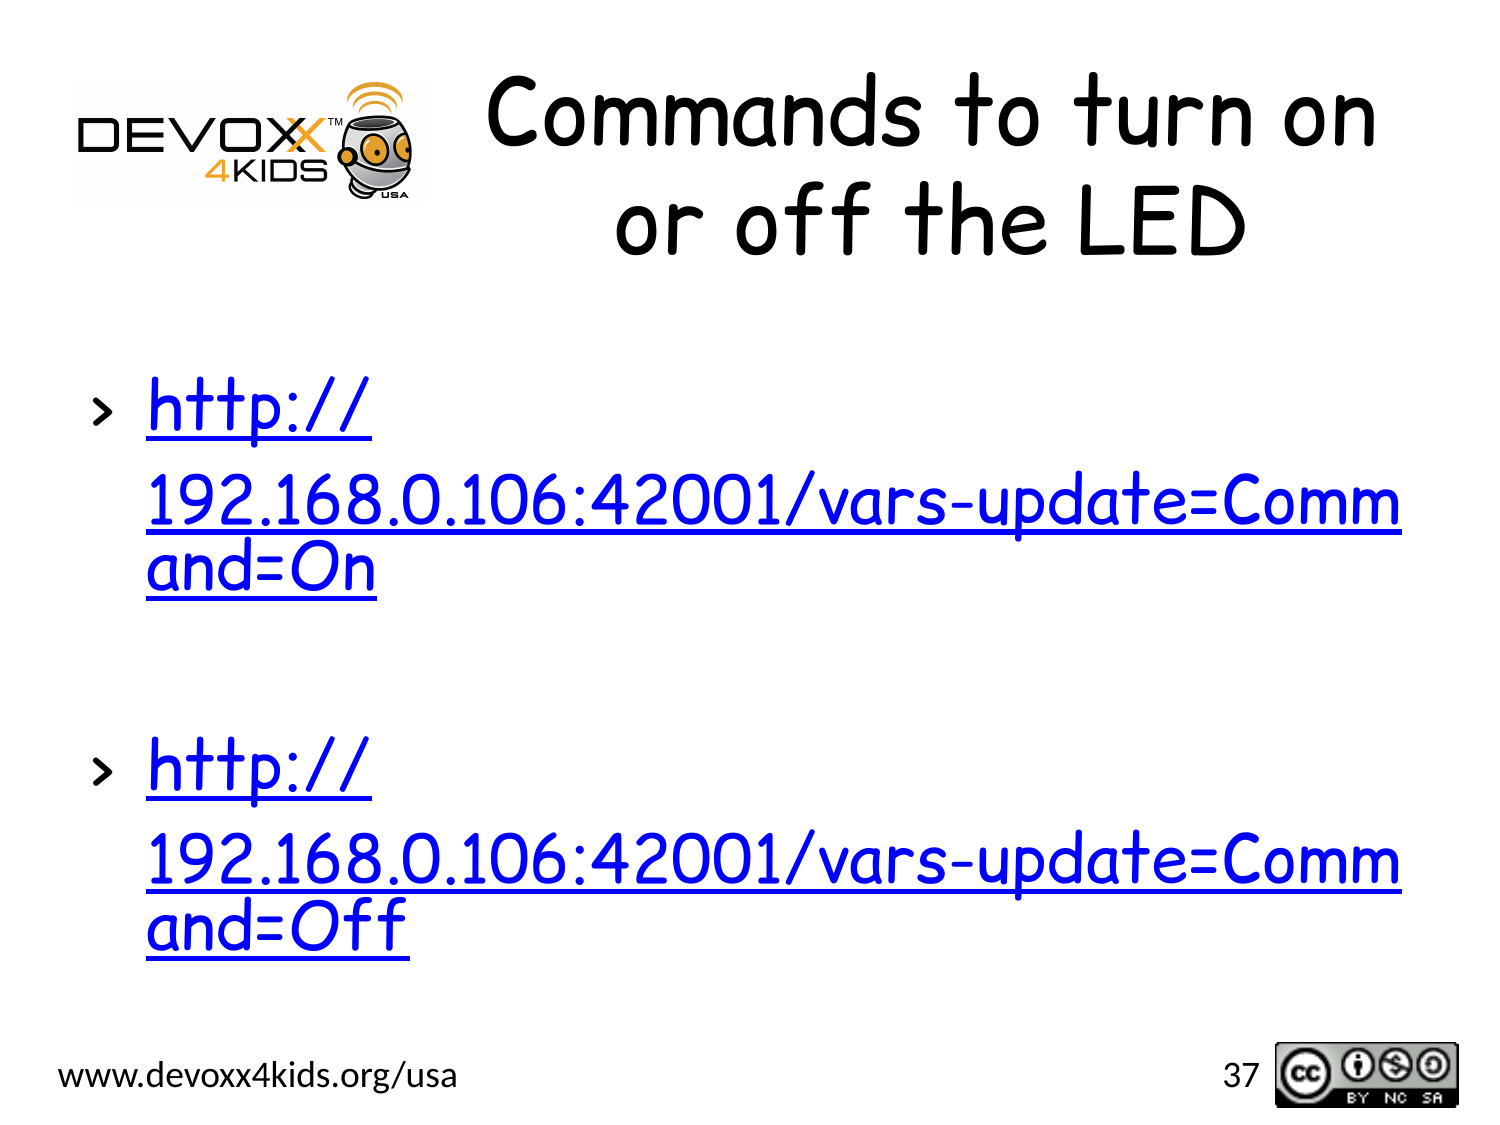

# Commands to turn on or off the LED

http://192.168.0.106:42001/vars-update=Command=On

http://192.168.0.106:42001/vars-update=Command=Off

37